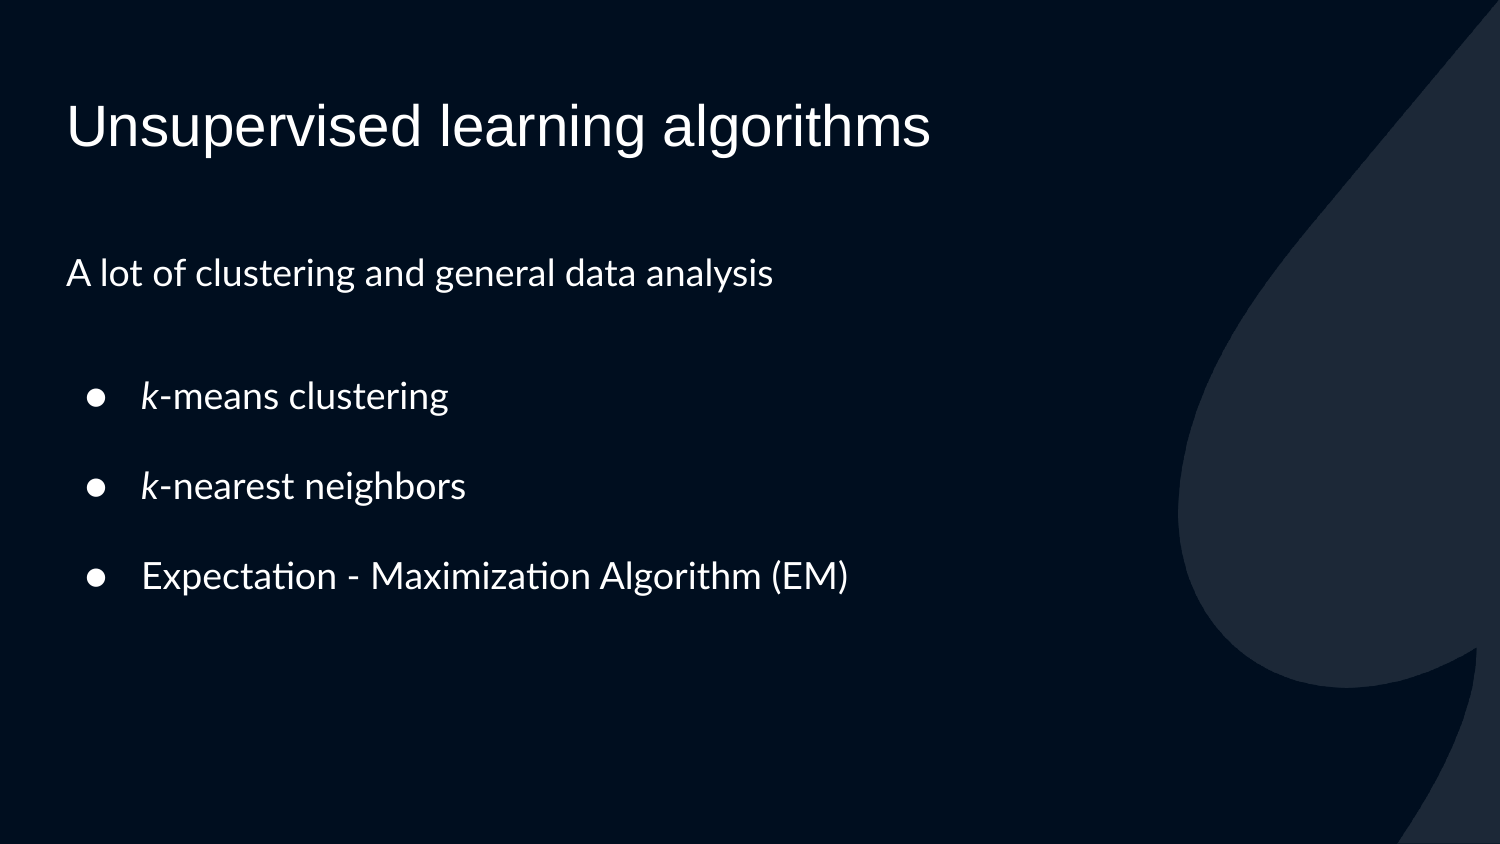

# Unsupervised learning algorithms
A lot of clustering and general data analysis
k-means clustering
k-nearest neighbors
Expectation - Maximization Algorithm (EM)